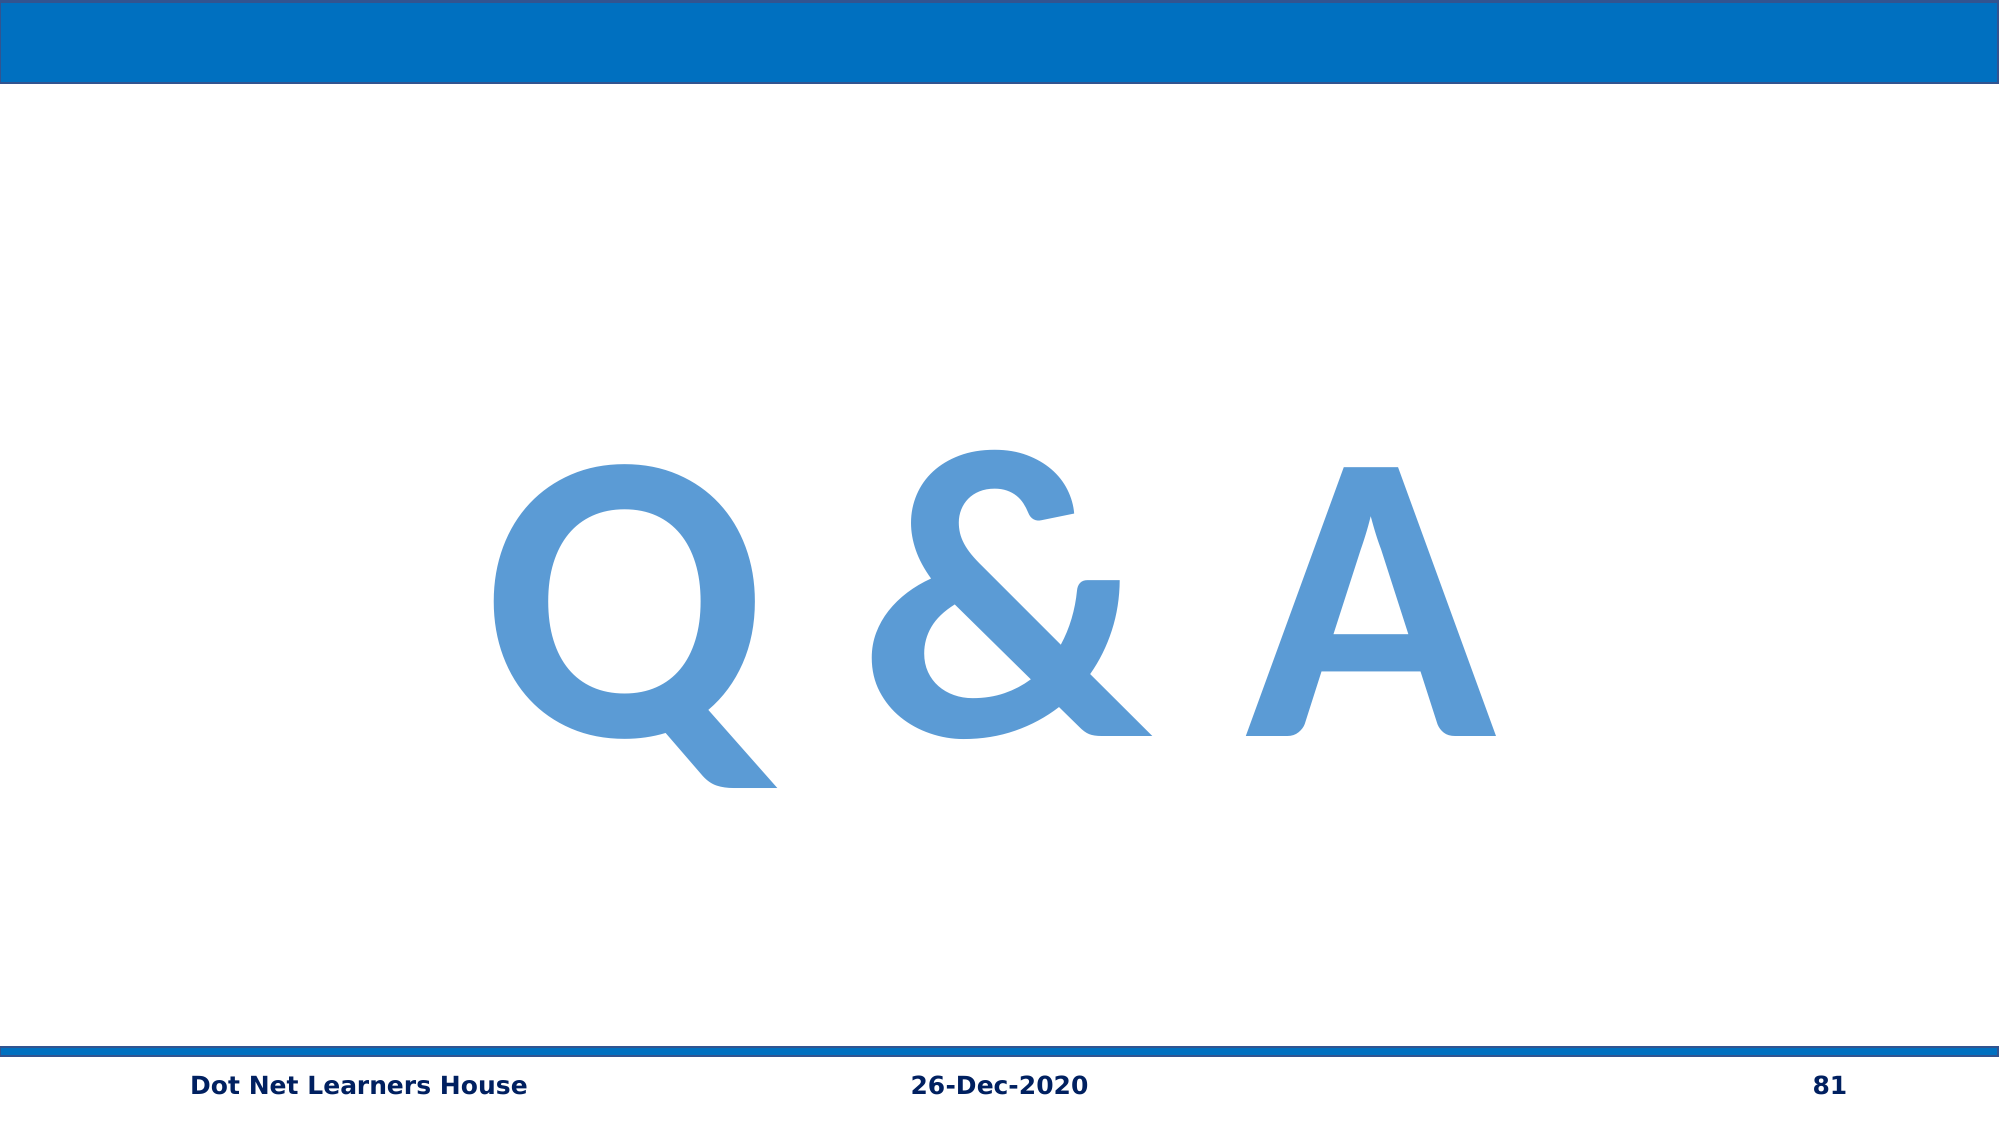

Q & A

26-Dec-2020
81
Dot Net Learners House